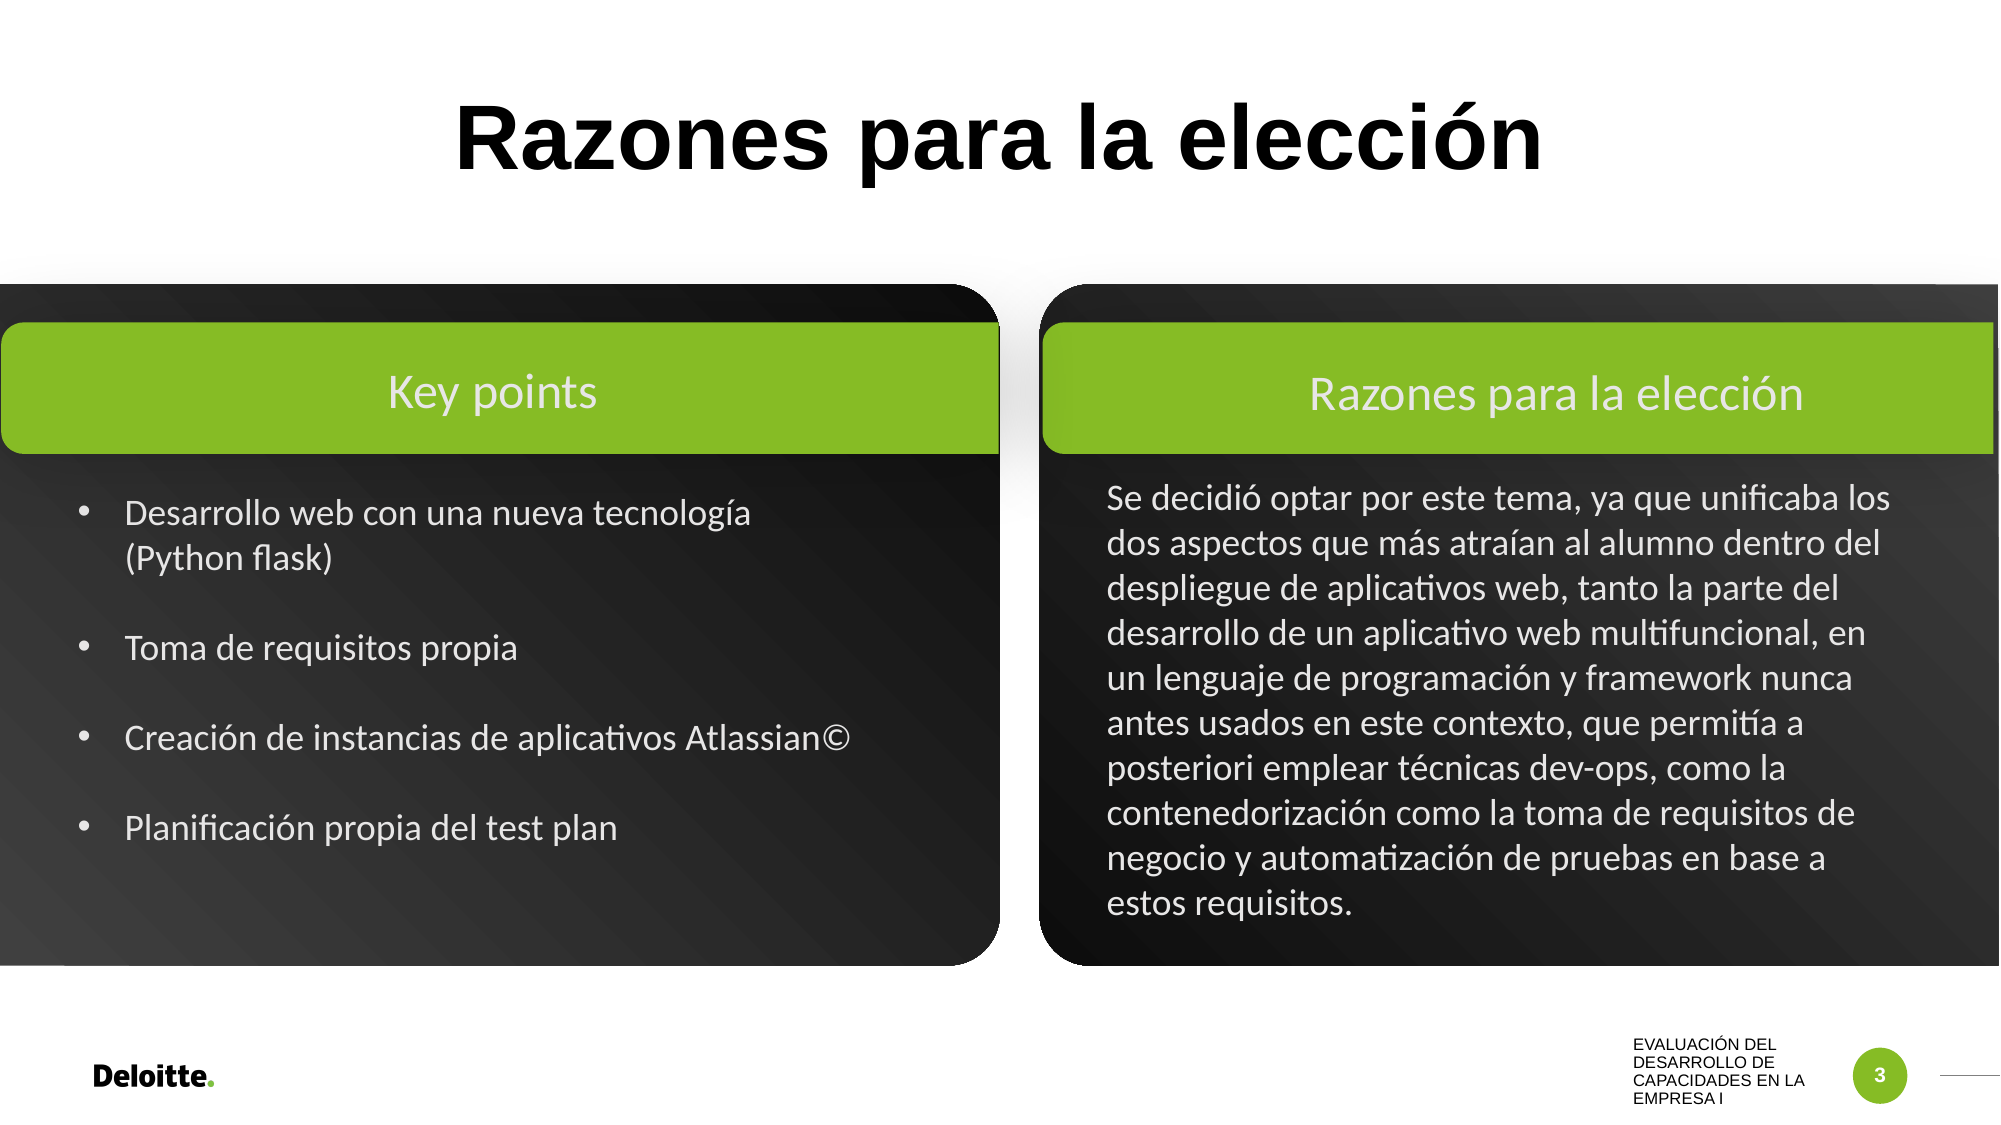

# Razones para la elección

Key points
Razones para la elección

Desarrollo web con una nueva tecnología (Python flask)

Toma de requisitos propia

Creación de instancias de aplicativos Atlassian©

Planificación propia del test plan
Se decidió optar por este tema, ya que unificaba los dos aspectos que más atraían al alumno dentro del despliegue de aplicativos web, tanto la parte del desarrollo de un aplicativo web multifuncional, en un lenguaje de programación y framework nunca antes usados en este contexto, que permitía a posteriori emplear técnicas dev-ops, como la contenedorización como la toma de requisitos de negocio y automatización de pruebas en base a estos requisitos.
EVALUACIÓN DEL DESARROLLO DE CAPACIDADES EN LA EMPRESA I